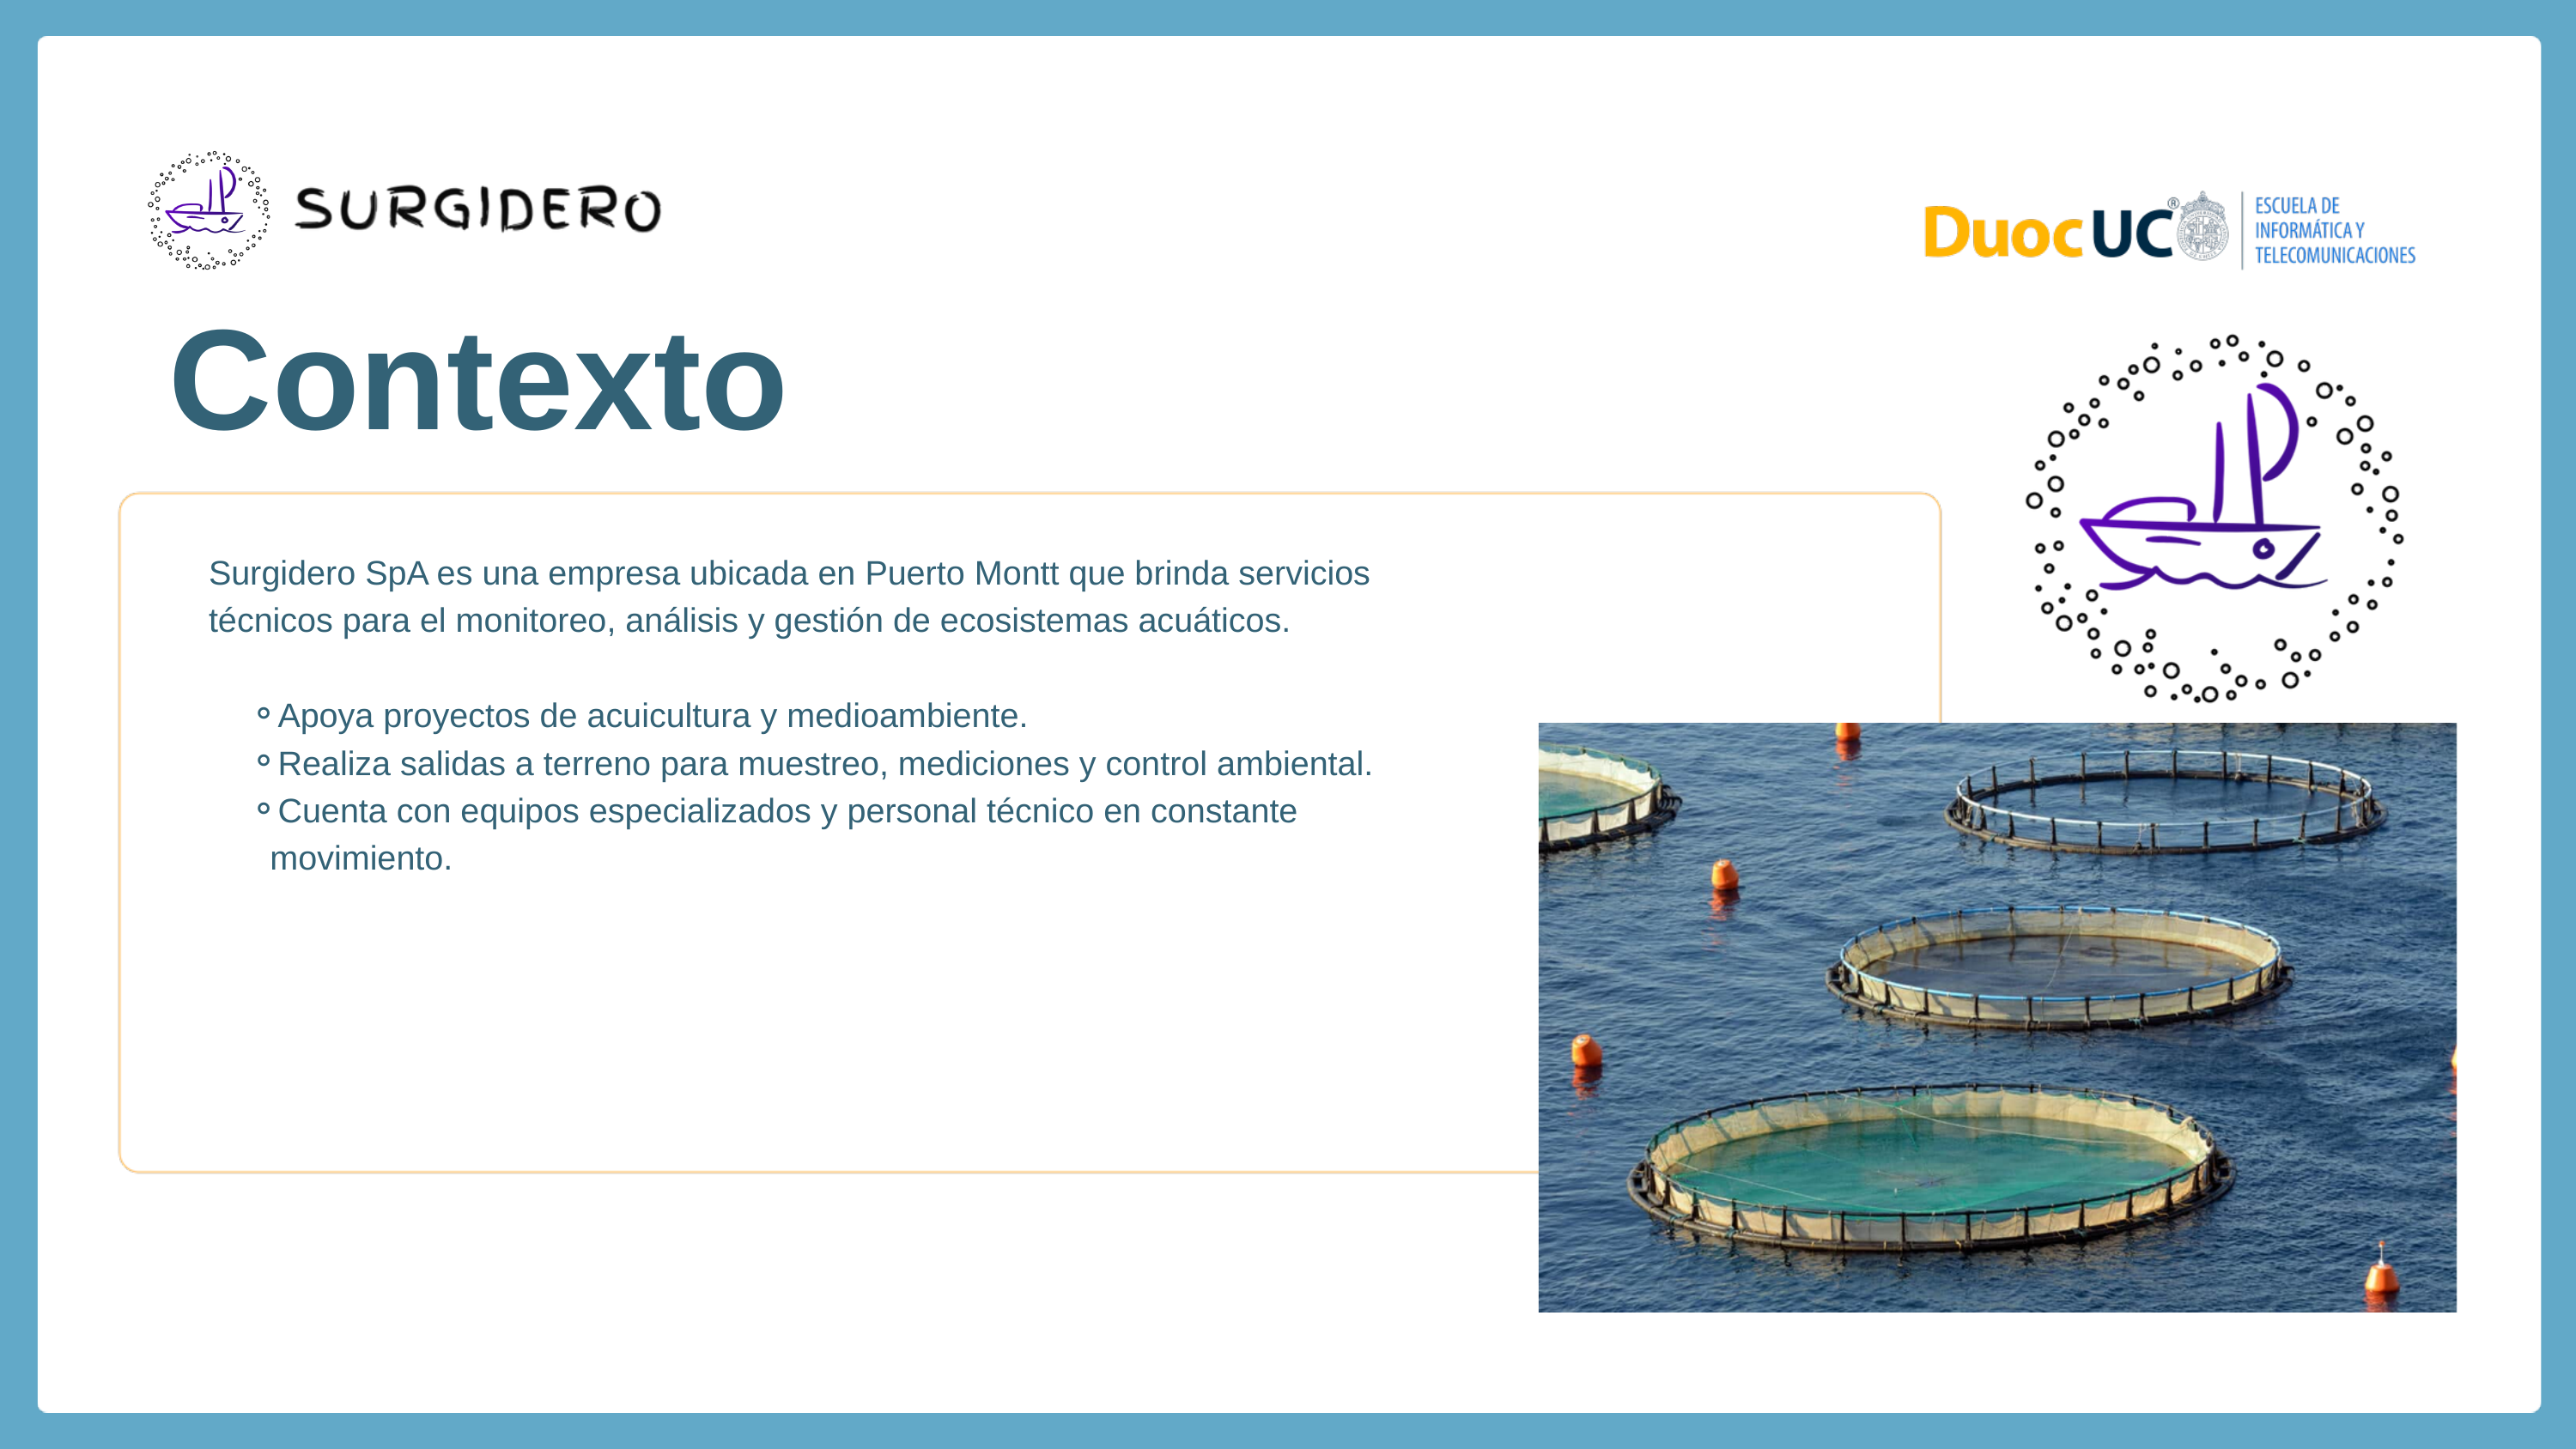

Contexto

Surgidero SpA es una empresa ubicada en Puerto Montt que brinda servicios técnicos para el monitoreo, análisis y gestión de ecosistemas acuáticos.

Apoya proyectos de acuicultura y medioambiente.
Realiza salidas a terreno para muestreo, mediciones y control ambiental.
Cuenta con equipos especializados y personal técnico en constante movimiento.